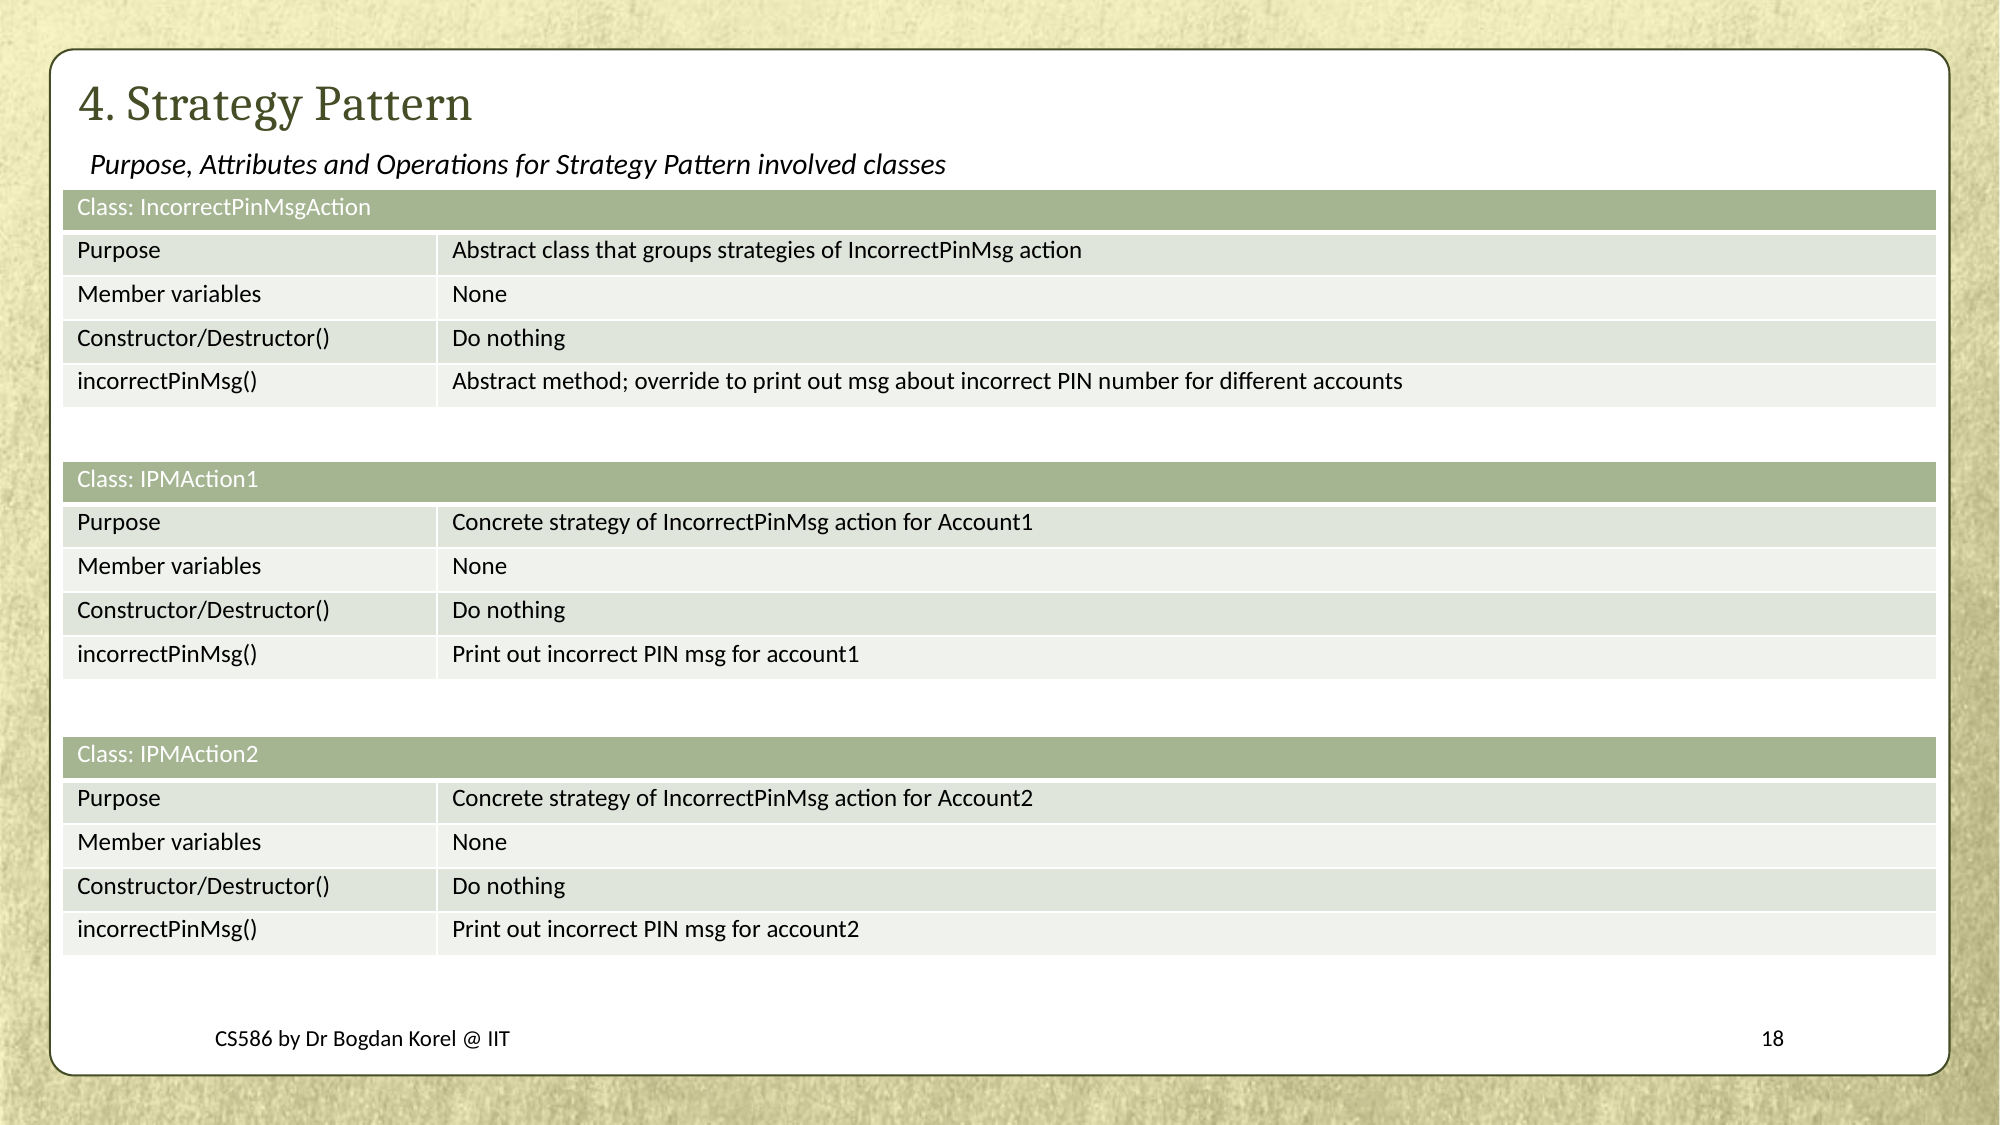

# 4. Strategy Pattern
Purpose, Attributes and Operations for Strategy Pattern involved classes

| Class: IncorrectPinMsgAction |  |
| --- | --- |
| Purpose | Abstract class that groups strategies of IncorrectPinMsg action |
| Member variables | None |
| Constructor/Destructor() | Do nothing |
| incorrectPinMsg() | Abstract method; override to print out msg about incorrect PIN number for different accounts |
| Class: IPMAction1 |  |
| --- | --- |
| Purpose | Concrete strategy of IncorrectPinMsg action for Account1 |
| Member variables | None |
| Constructor/Destructor() | Do nothing |
| incorrectPinMsg() | Print out incorrect PIN msg for account1 |
| Class: IPMAction2 |  |
| --- | --- |
| Purpose | Concrete strategy of IncorrectPinMsg action for Account2 |
| Member variables | None |
| Constructor/Destructor() | Do nothing |
| incorrectPinMsg() | Print out incorrect PIN msg for account2 |
CS586 by Dr Bogdan Korel @ IIT
18